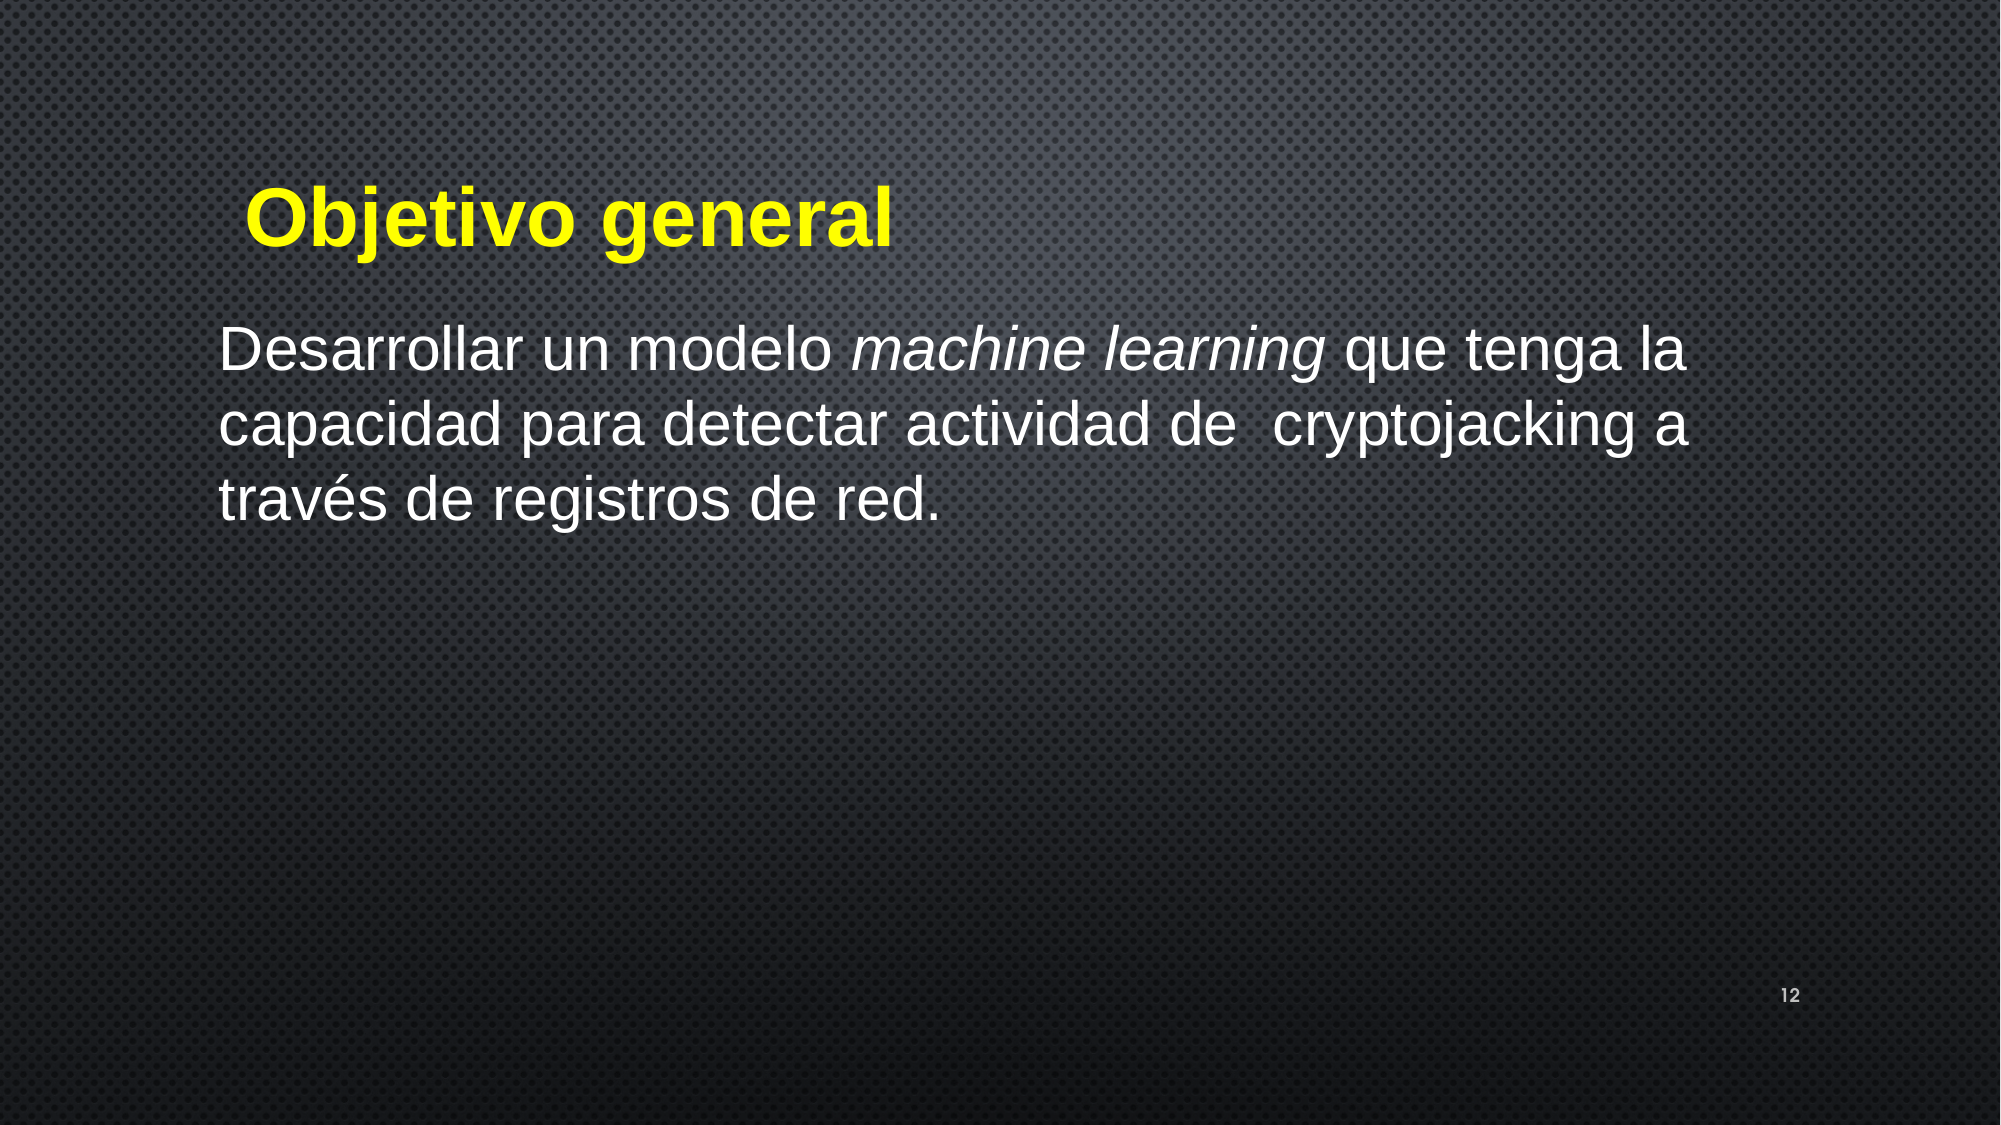

Objetivo general
Desarrollar un modelo machine learning que tenga la capacidad para detectar actividad de  cryptojacking a través de registros de red.
12